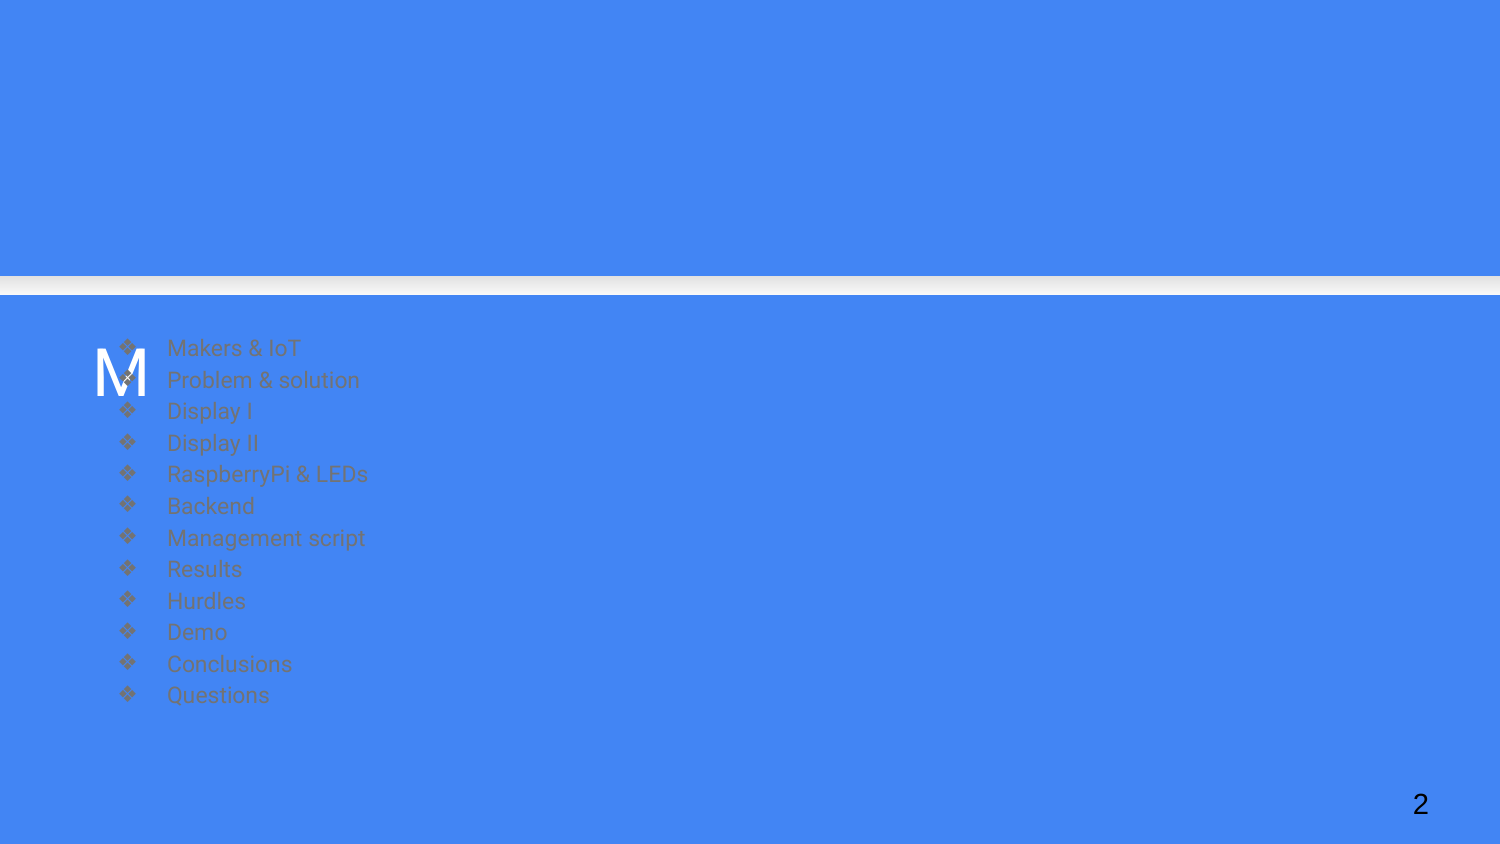

M
Makers & IoT
Problem & solution
Display I
Display II
RaspberryPi & LEDs
Backend
Management script
Results
Hurdles
Demo
Conclusions
Questions

2